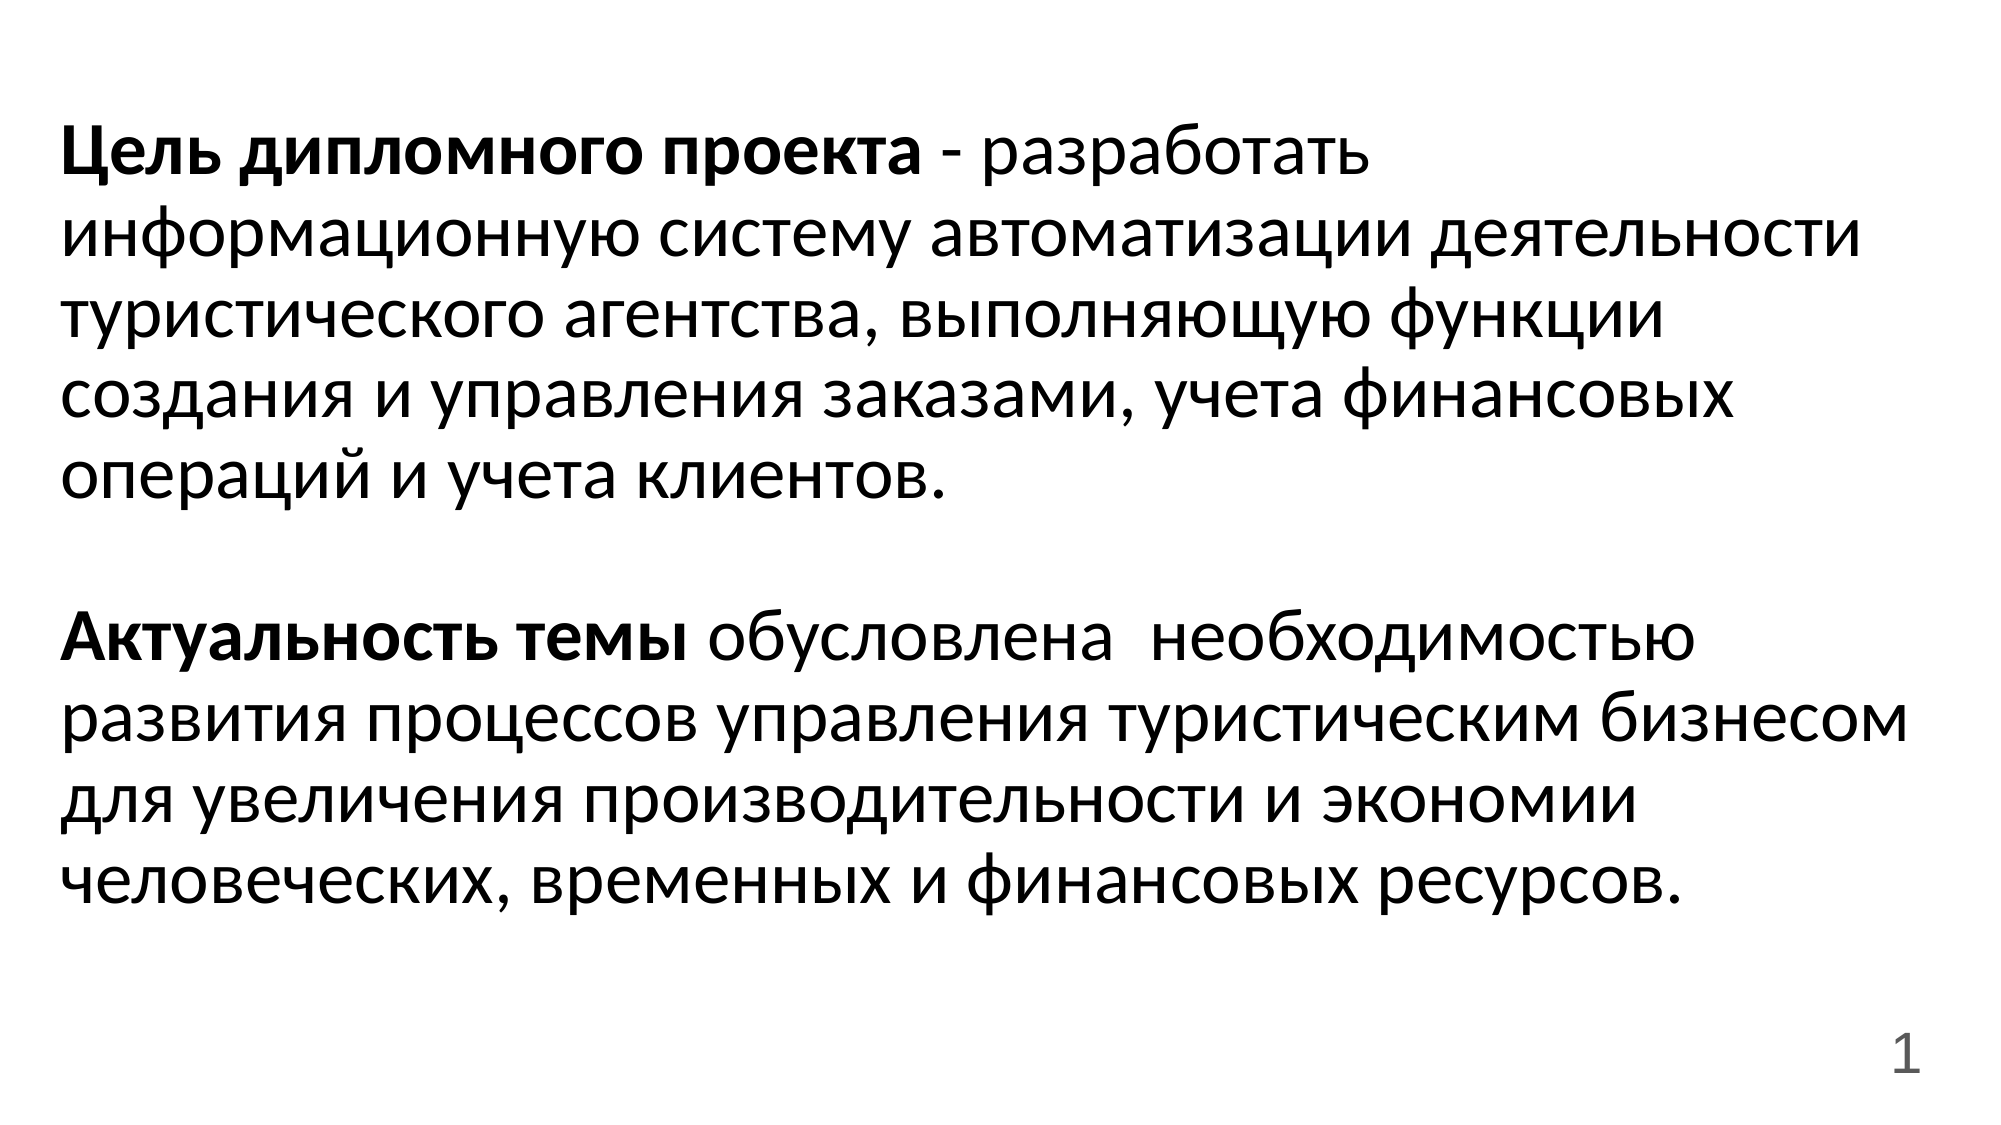

Цель дипломного проекта - разработать информационную систему автоматизации деятельности туристического агентства, выполняющую функции создания и управления заказами, учета финансовых операций и учета клиентов.

Актуальность темы обусловлена  необходимостью развития процессов управления туристическим бизнесом для увеличения производительности и экономии человеческих, временных и финансовых ресурсов.
1